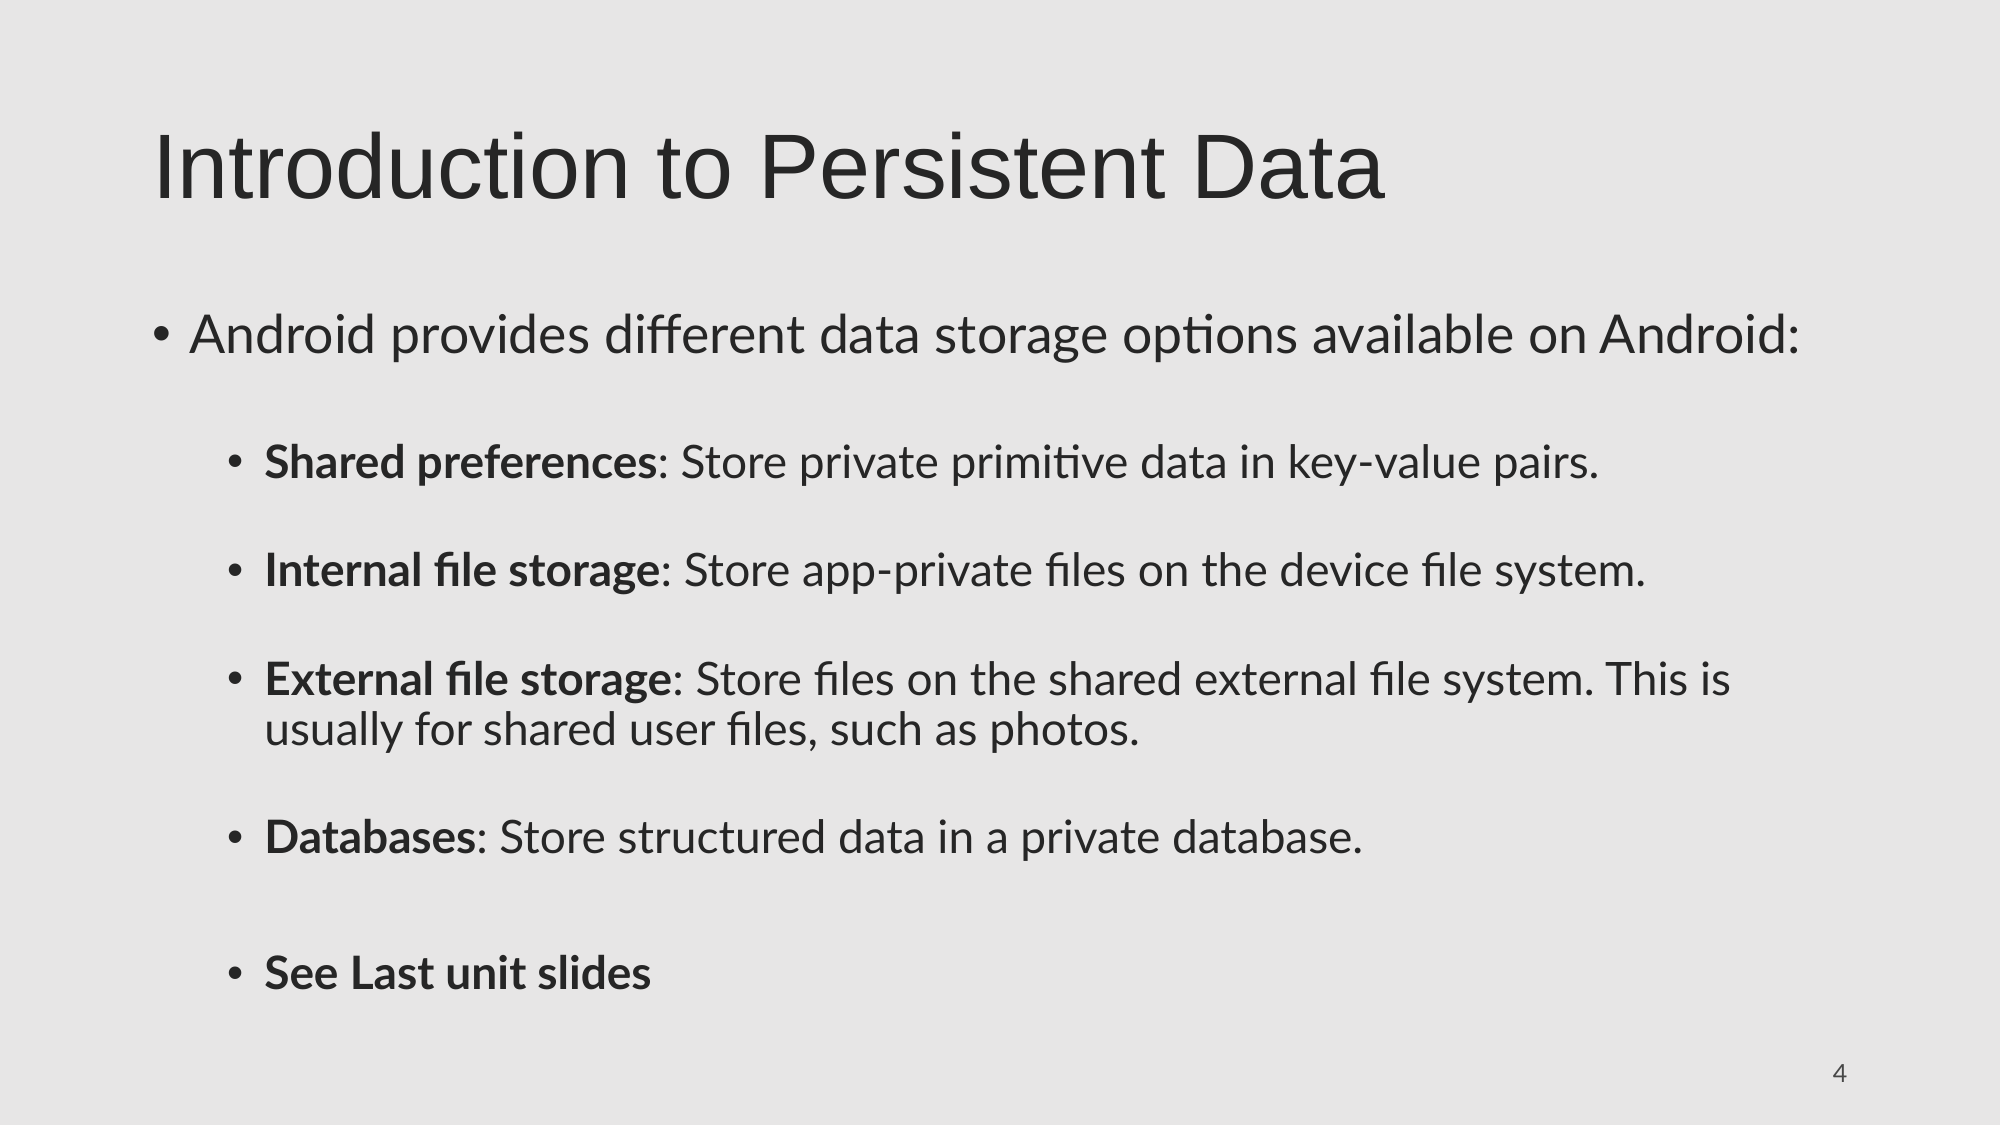

# Introduction to Persistent Data
Android provides different data storage options available on Android:
Shared preferences: Store private primitive data in key-value pairs.
Internal file storage: Store app-private files on the device file system.
External file storage: Store files on the shared external file system. This is usually for shared user files, such as photos.
Databases: Store structured data in a private database.

See Last unit slides

4